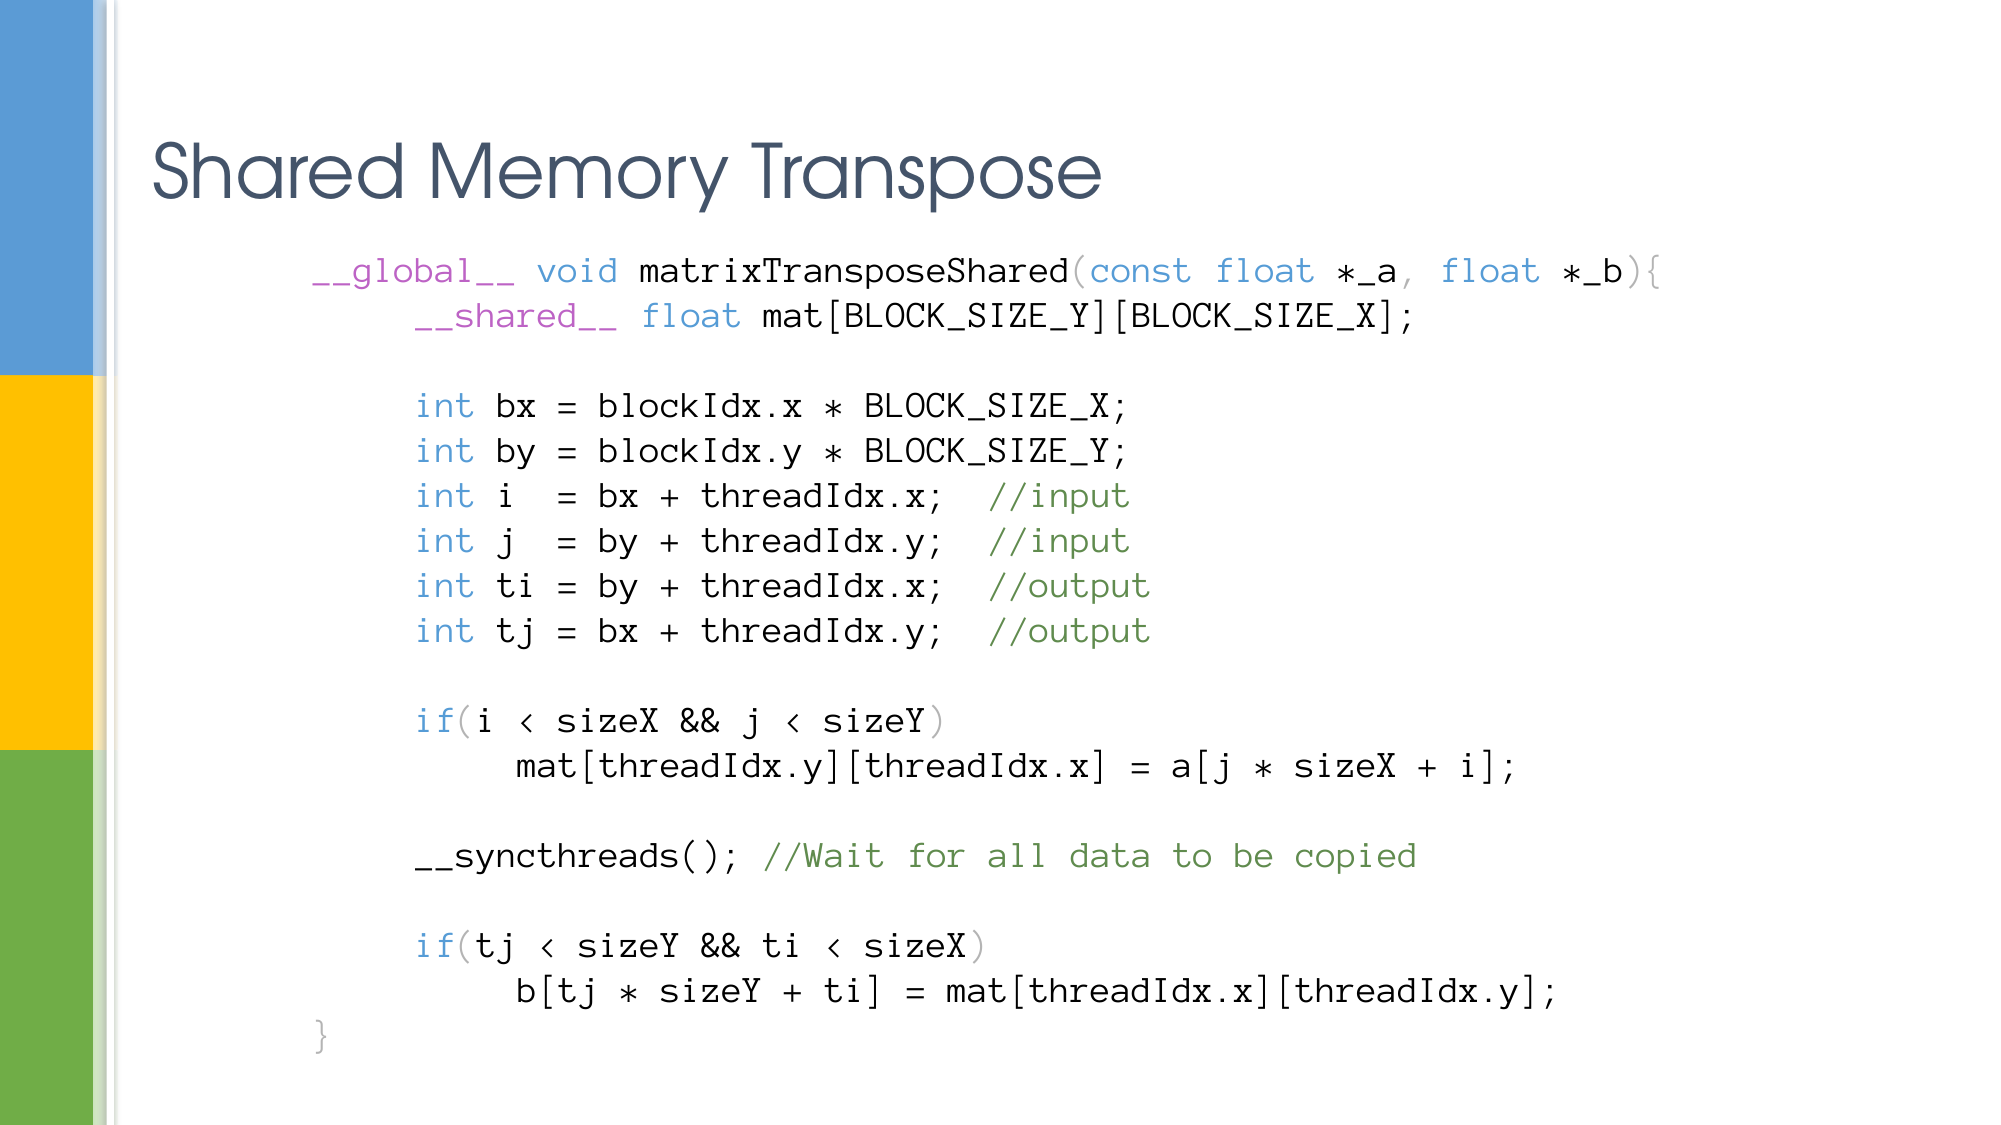

# Shared Memory Transpose
__global__ void matrixTransposeShared(const float *_a, float *_b){
     __shared__ float mat[BLOCK_SIZE_Y][BLOCK_SIZE_X];

     int bx = blockIdx.x * BLOCK_SIZE_X;
     int by = blockIdx.y * BLOCK_SIZE_Y;
     int i  = bx + threadIdx.x;  //input
     int j  = by + threadIdx.y;  //input
     int ti = by + threadIdx.x;  //output
     int tj = bx + threadIdx.y;  //output

     if(i < sizeX && j < sizeY)
          mat[threadIdx.y][threadIdx.x] = a[j * sizeX + i];

     __syncthreads(); //Wait for all data to be copied

     if(tj < sizeY && ti < sizeX)
          b[tj * sizeY + ti] = mat[threadIdx.x][threadIdx.y];
}